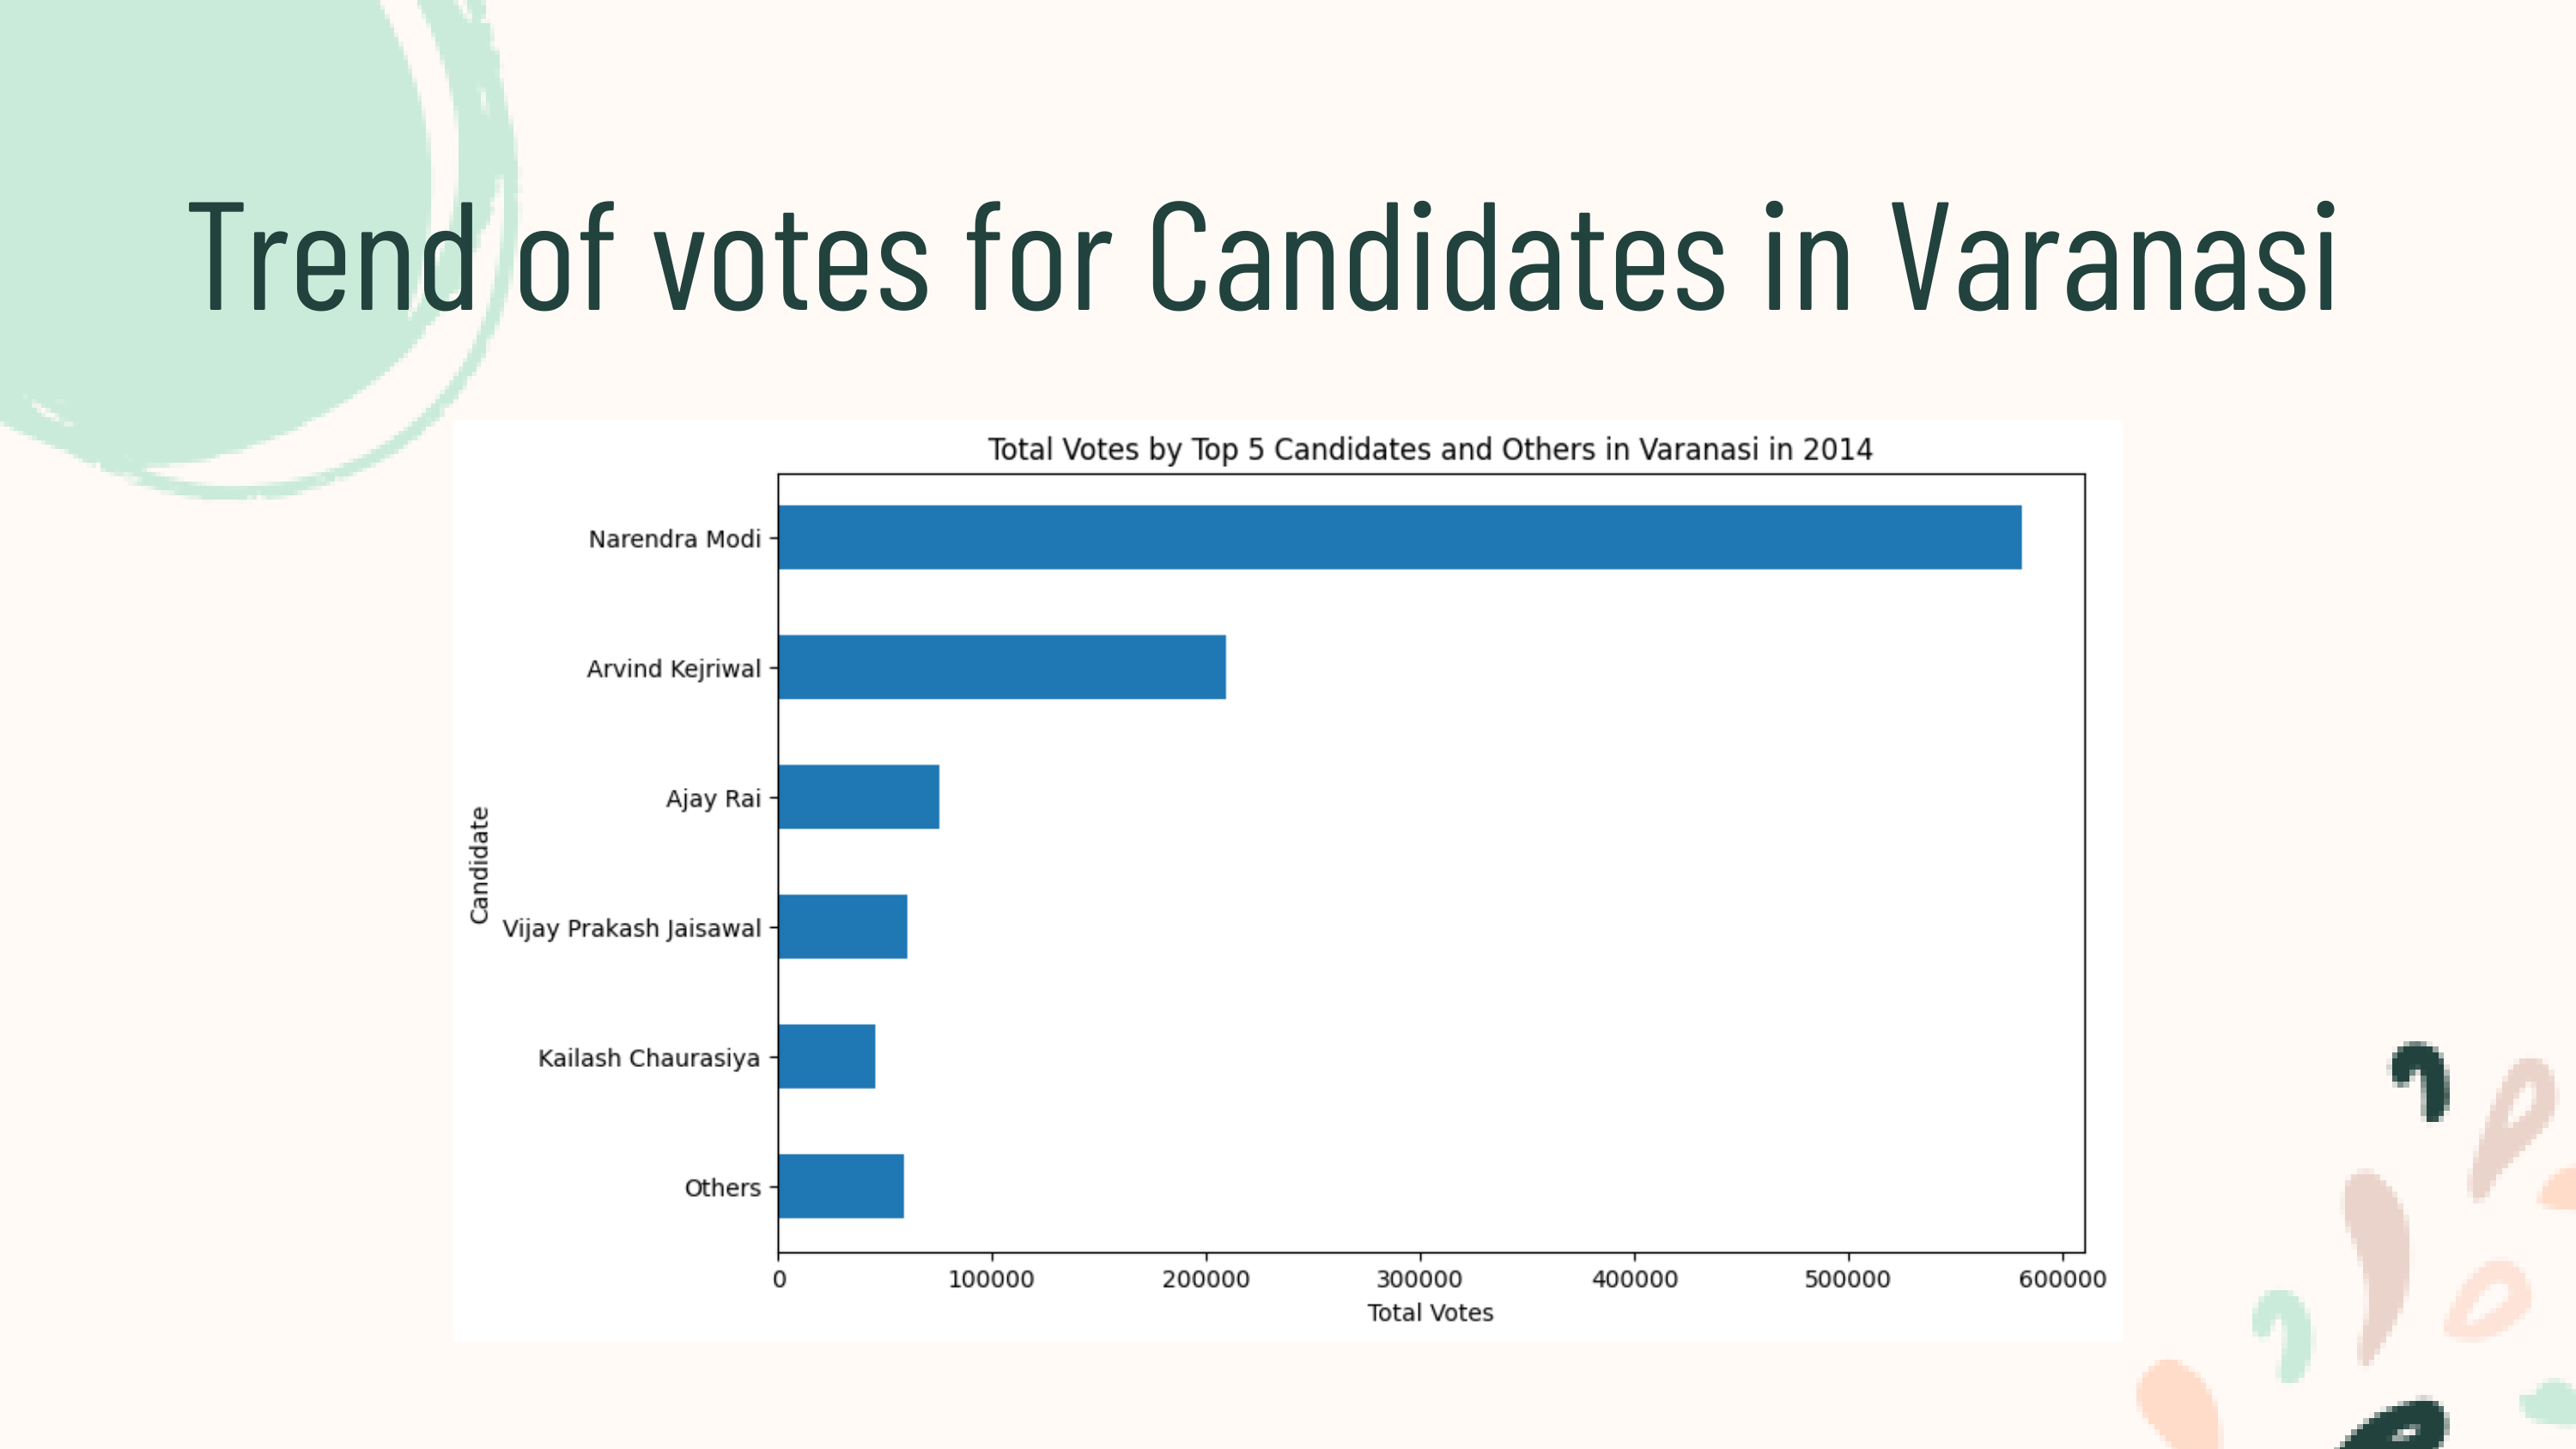

Trend of votes for Candidates in Varanasi